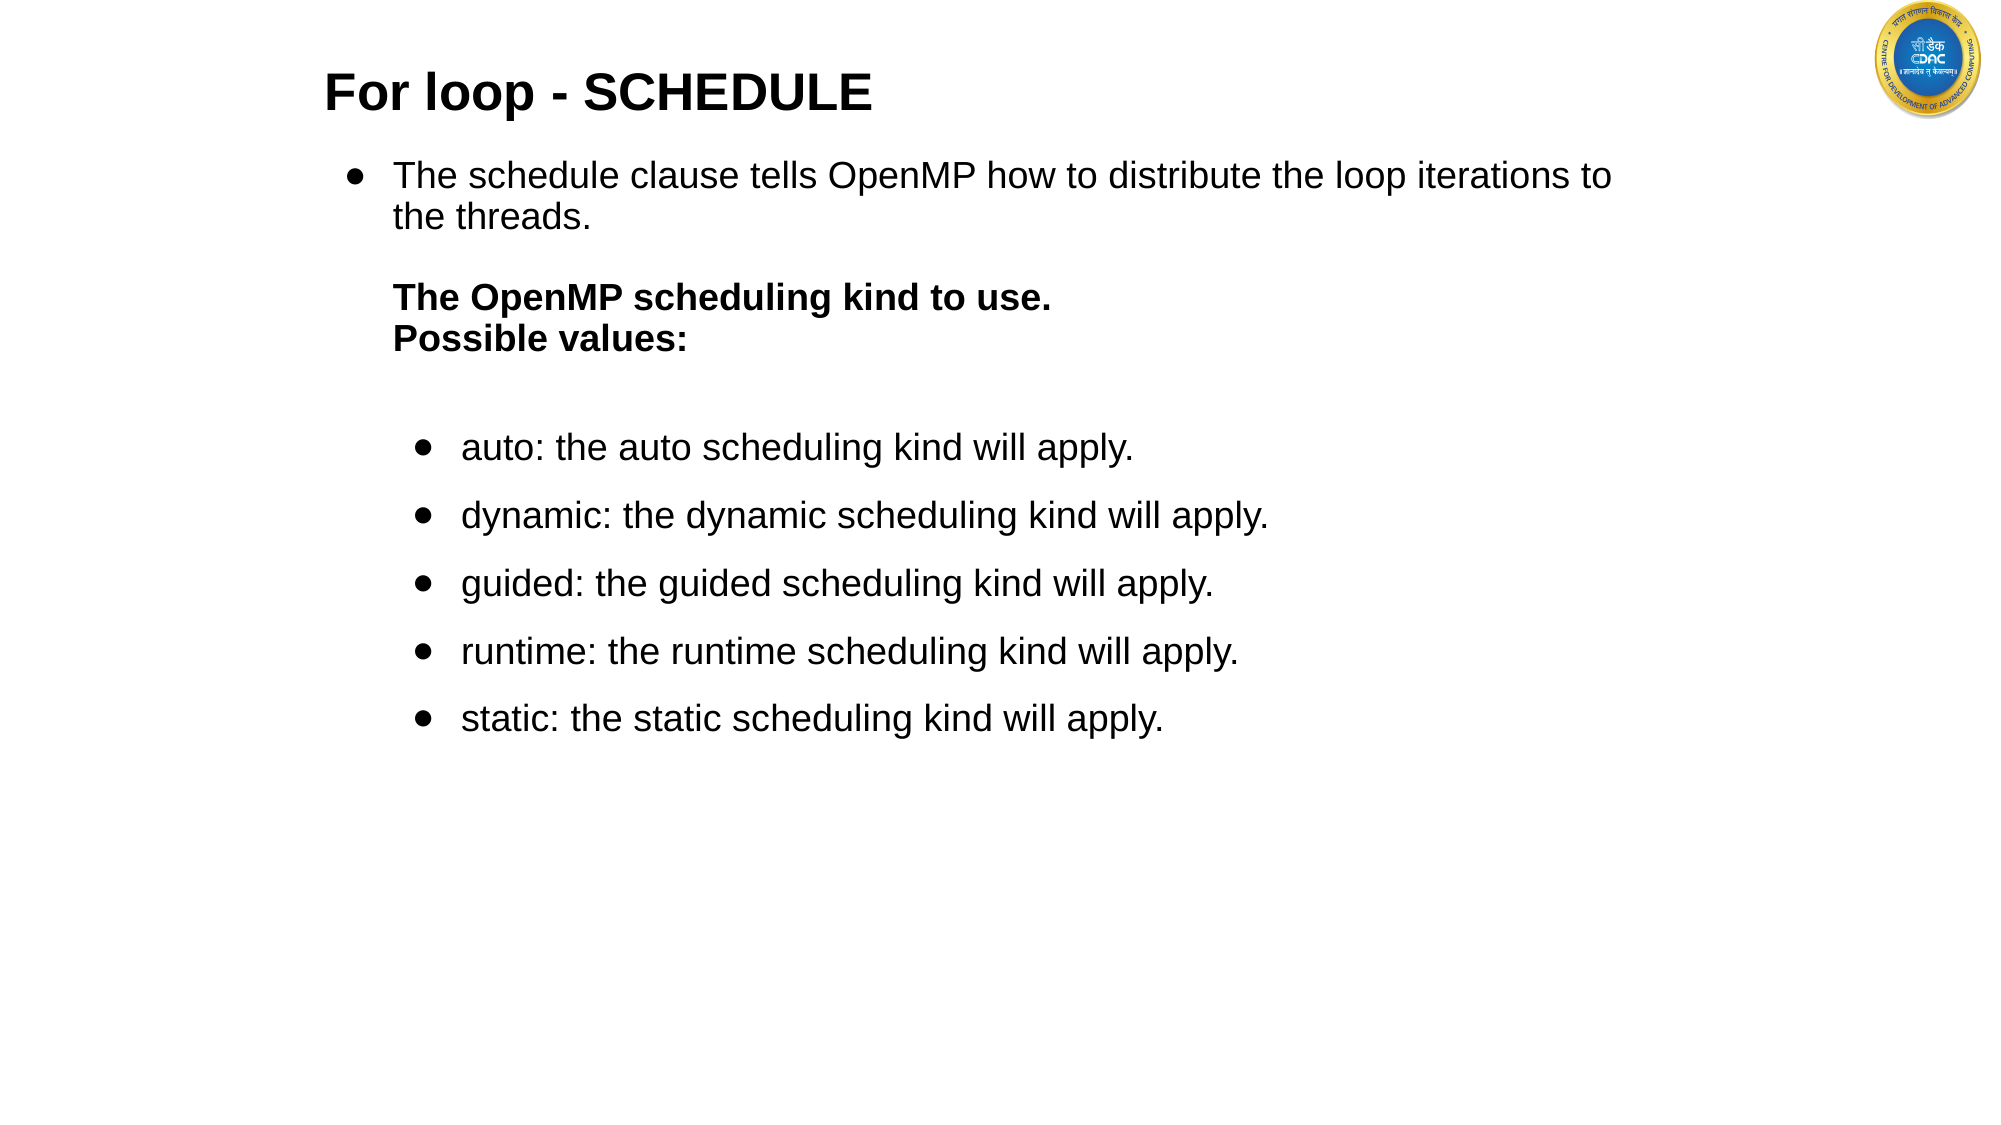

# For loop - SCHEDULE
The schedule clause tells OpenMP how to distribute the loop iterations to the threads.

The OpenMP scheduling kind to use.
Possible values:

auto: the auto scheduling kind will apply.
dynamic: the dynamic scheduling kind will apply.
guided: the guided scheduling kind will apply.
runtime: the runtime scheduling kind will apply.
static: the static scheduling kind will apply.